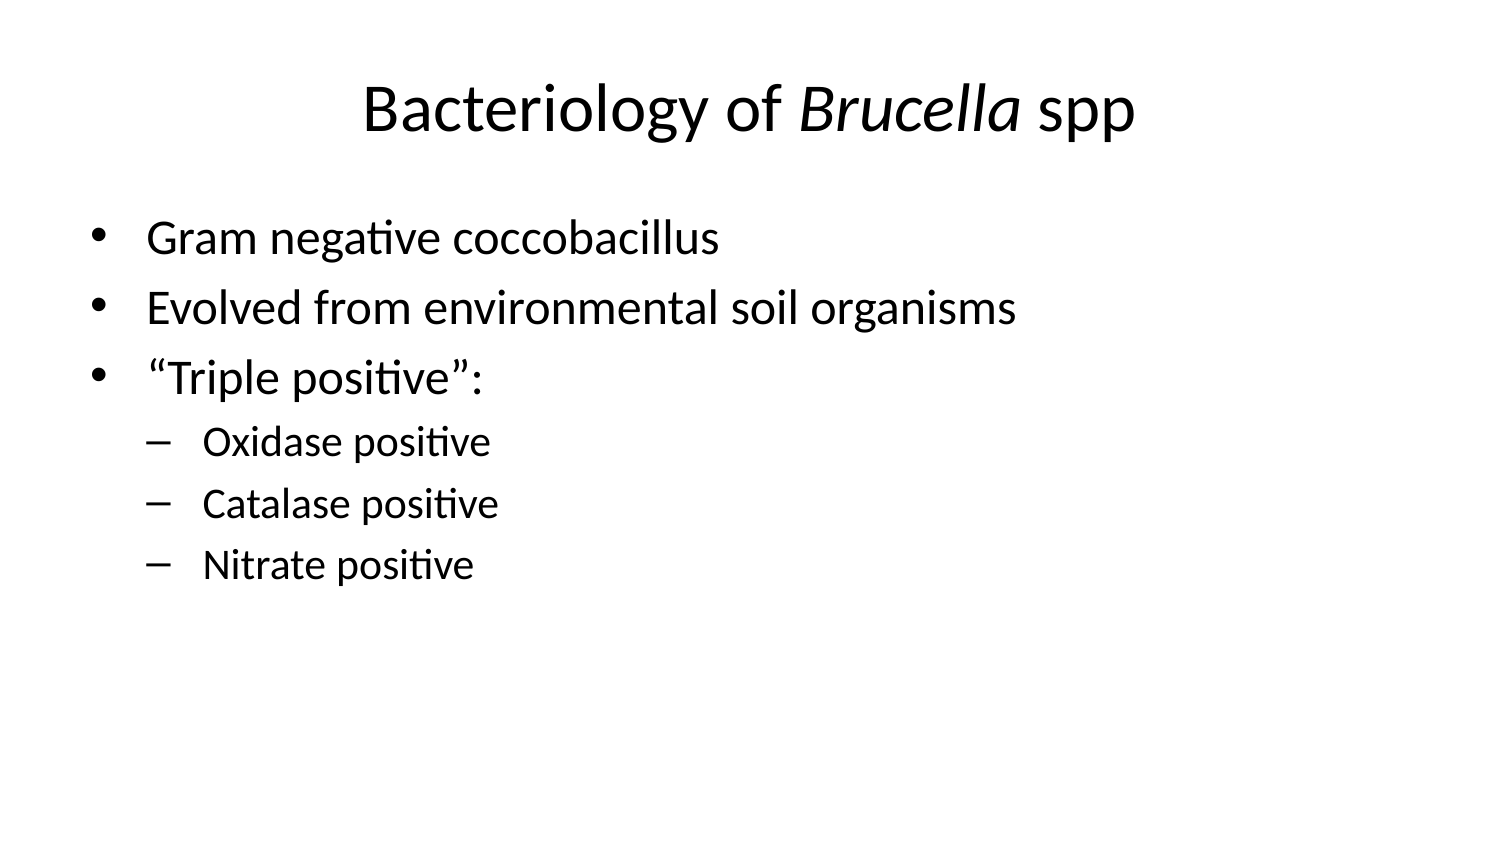

# Bacteriology of Brucella spp
Gram negative coccobacillus
Evolved from environmental soil organisms
“Triple positive”:
Oxidase positive
Catalase positive
Nitrate positive